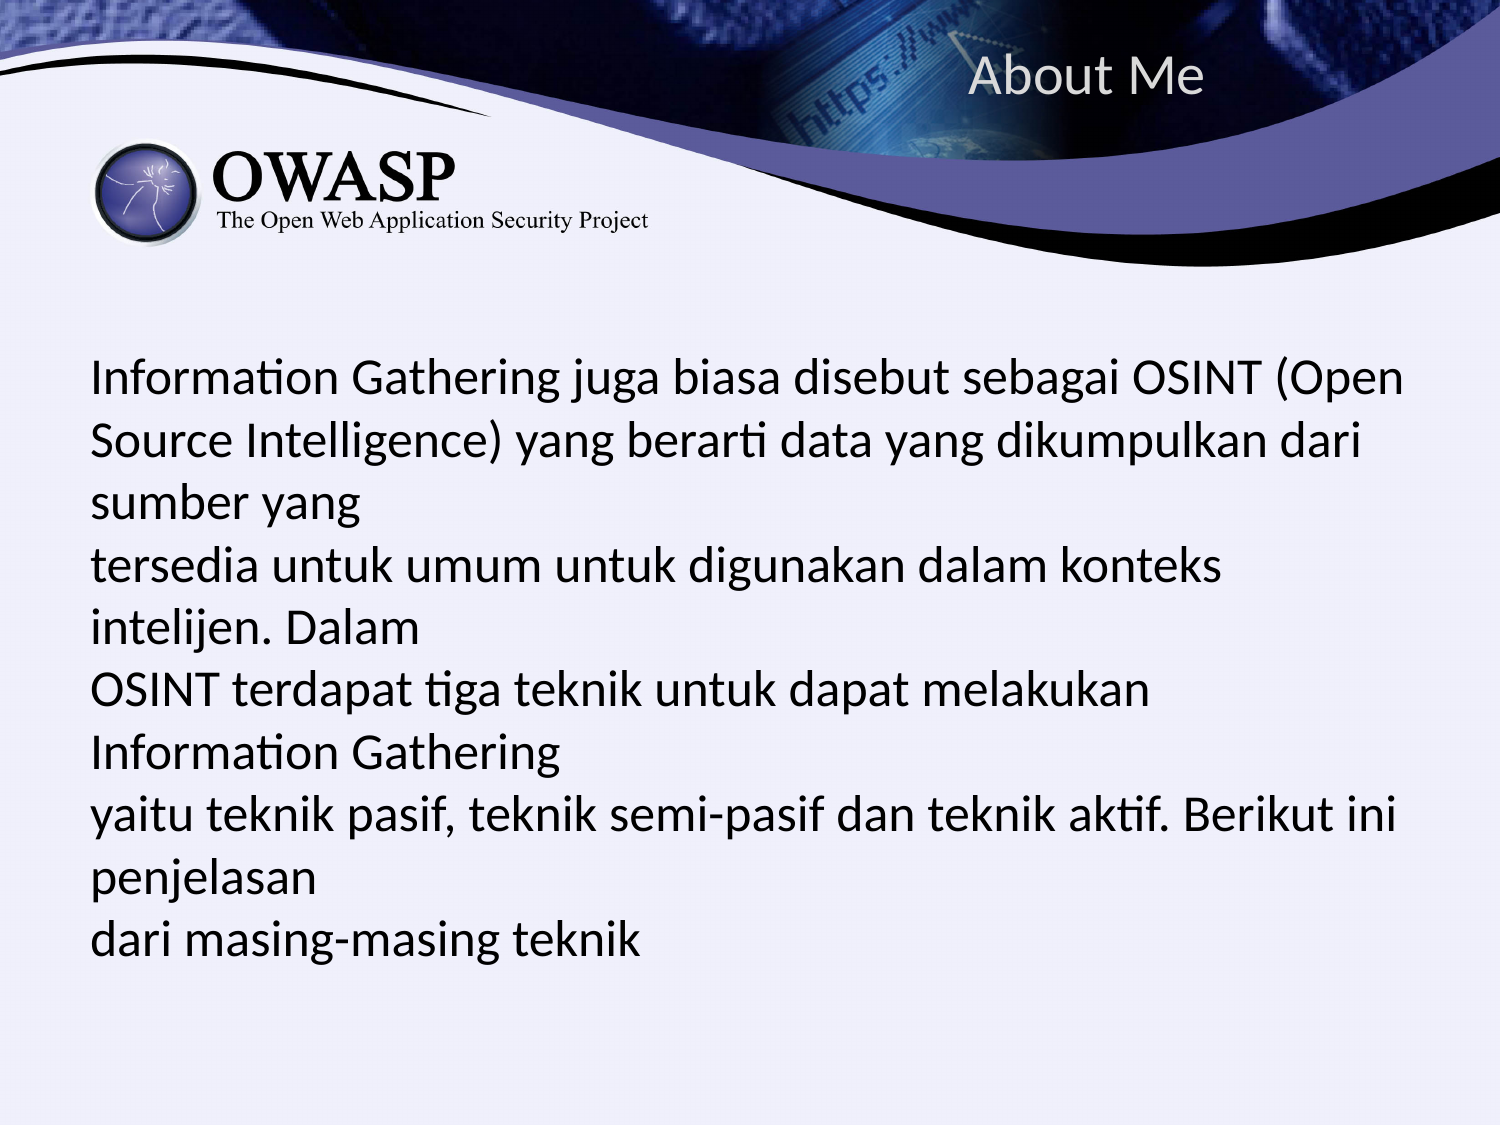

# About Me

Information Gathering juga biasa disebut sebagai OSINT (Open
Source Intelligence) yang berarti data yang dikumpulkan dari sumber yang
tersedia untuk umum untuk digunakan dalam konteks intelijen. Dalam
OSINT terdapat tiga teknik untuk dapat melakukan Information Gathering
yaitu teknik pasif, teknik semi-pasif dan teknik aktif. Berikut ini penjelasan
dari masing-masing teknik